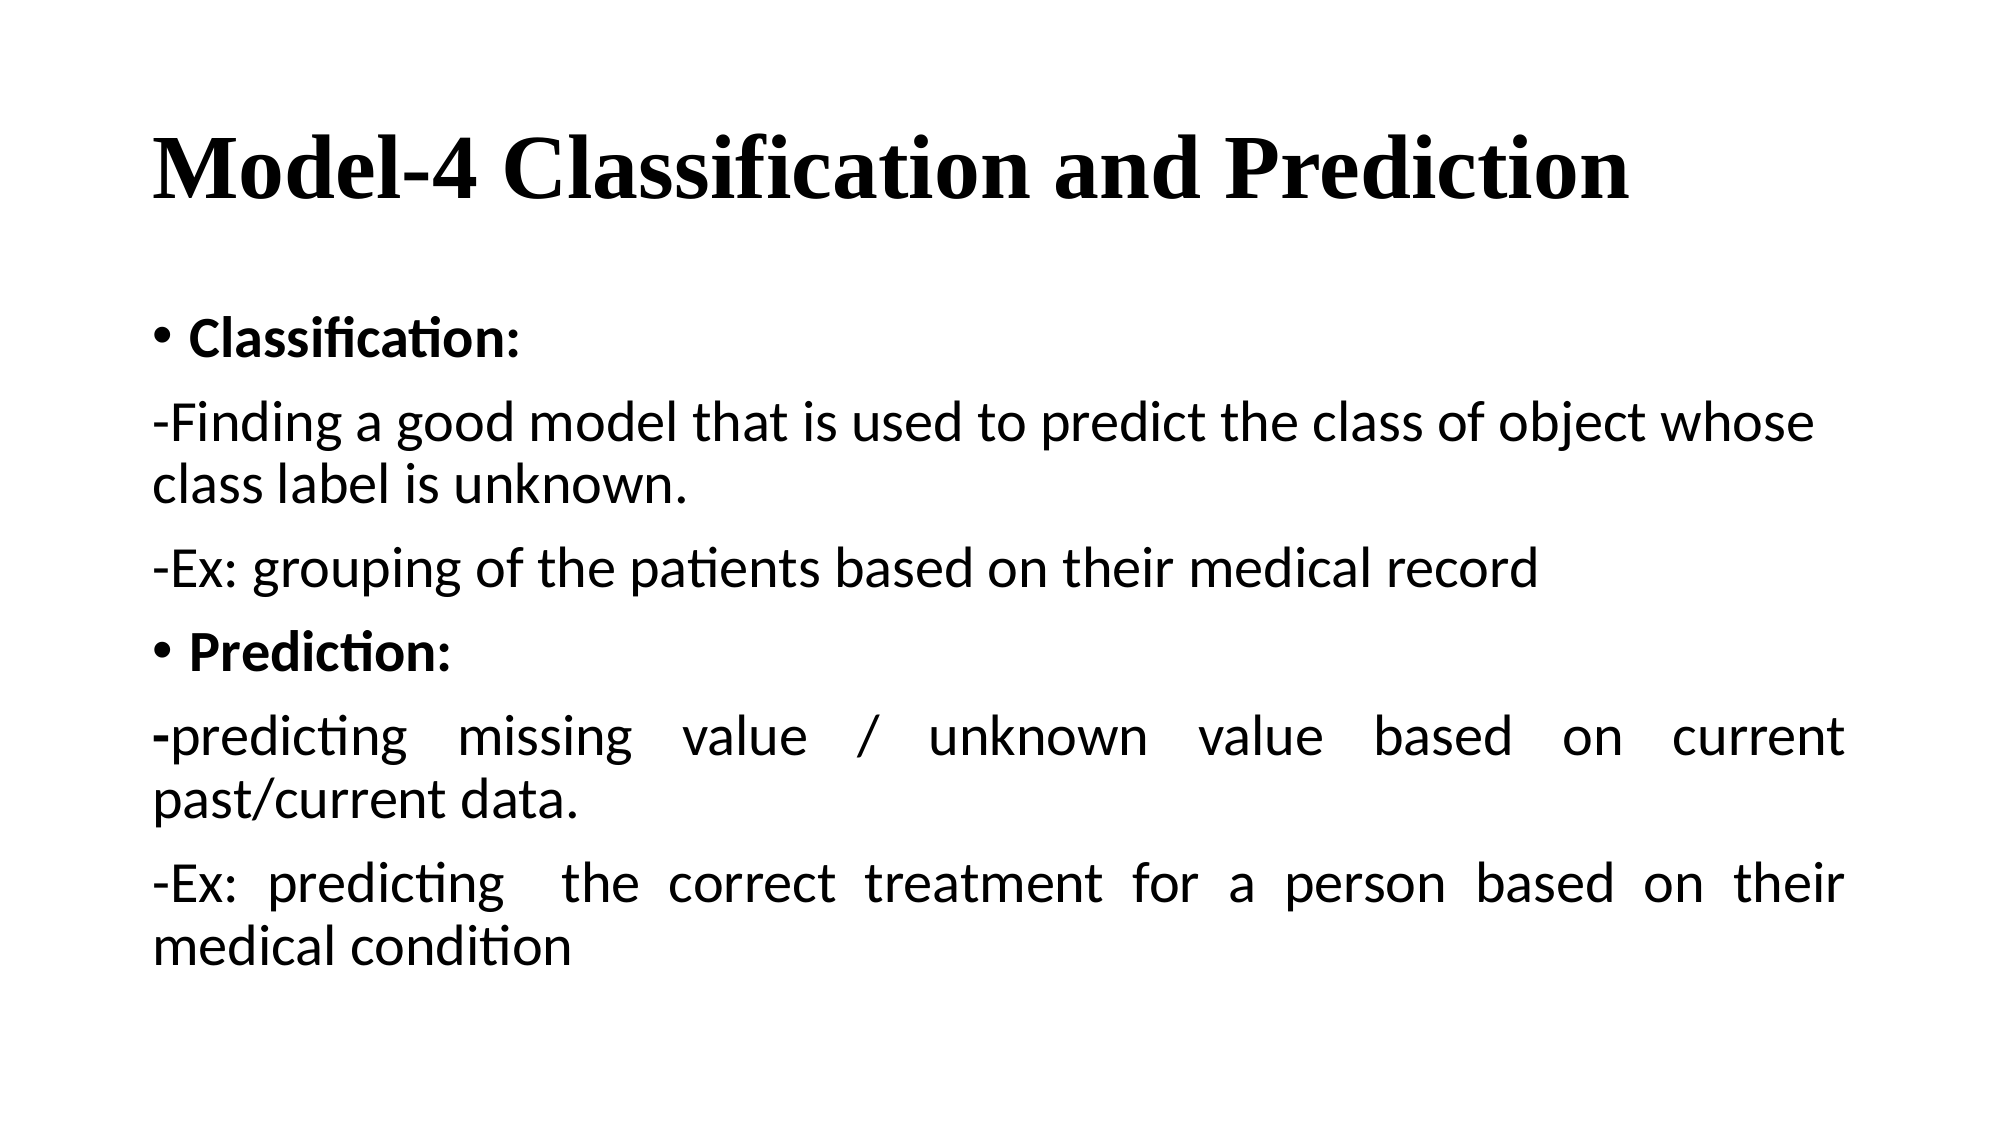

# Model-4 Classification and Prediction
Classification:
-Finding a good model that is used to predict the class of object whose class label is unknown.
-Ex: grouping of the patients based on their medical record
Prediction:
-predicting missing value / unknown value based on current past/current data.
-Ex: predicting  the correct treatment for a person based on their medical condition